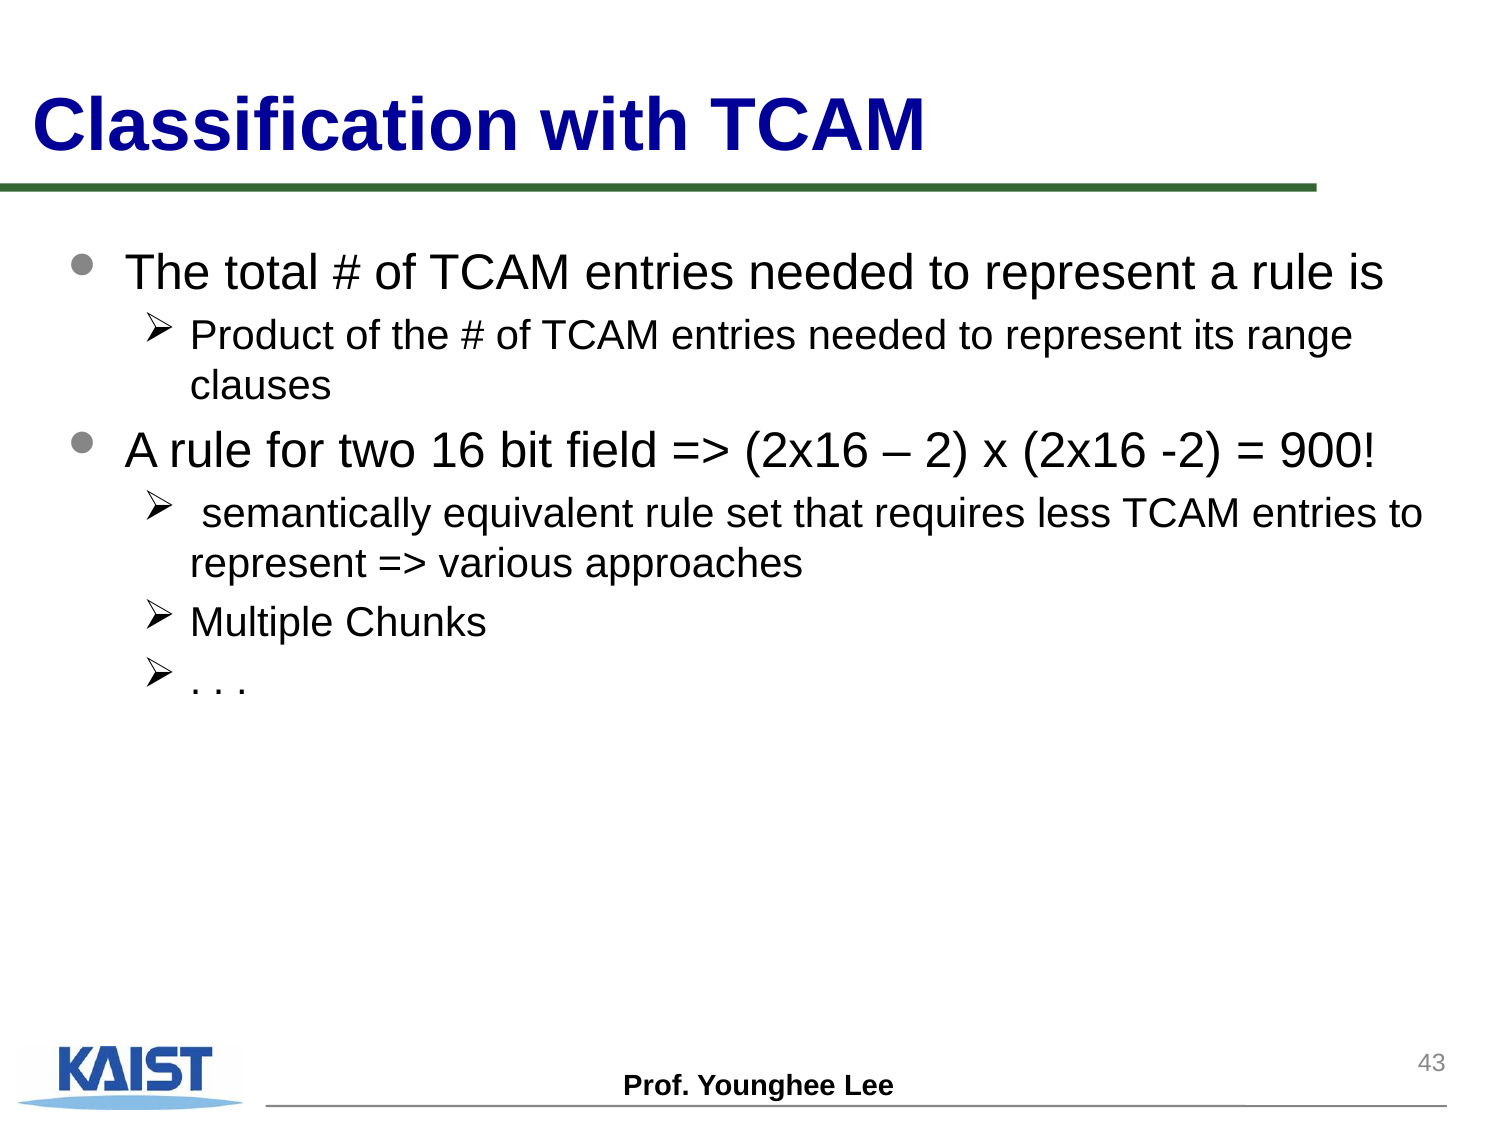

# Classification with TCAM
The total # of TCAM entries needed to represent a rule is
Product of the # of TCAM entries needed to represent its range clauses
A rule for two 16 bit field => (2x16 – 2) x (2x16 -2) = 900!
 semantically equivalent rule set that requires less TCAM entries to represent => various approaches
Multiple Chunks
. . .
43